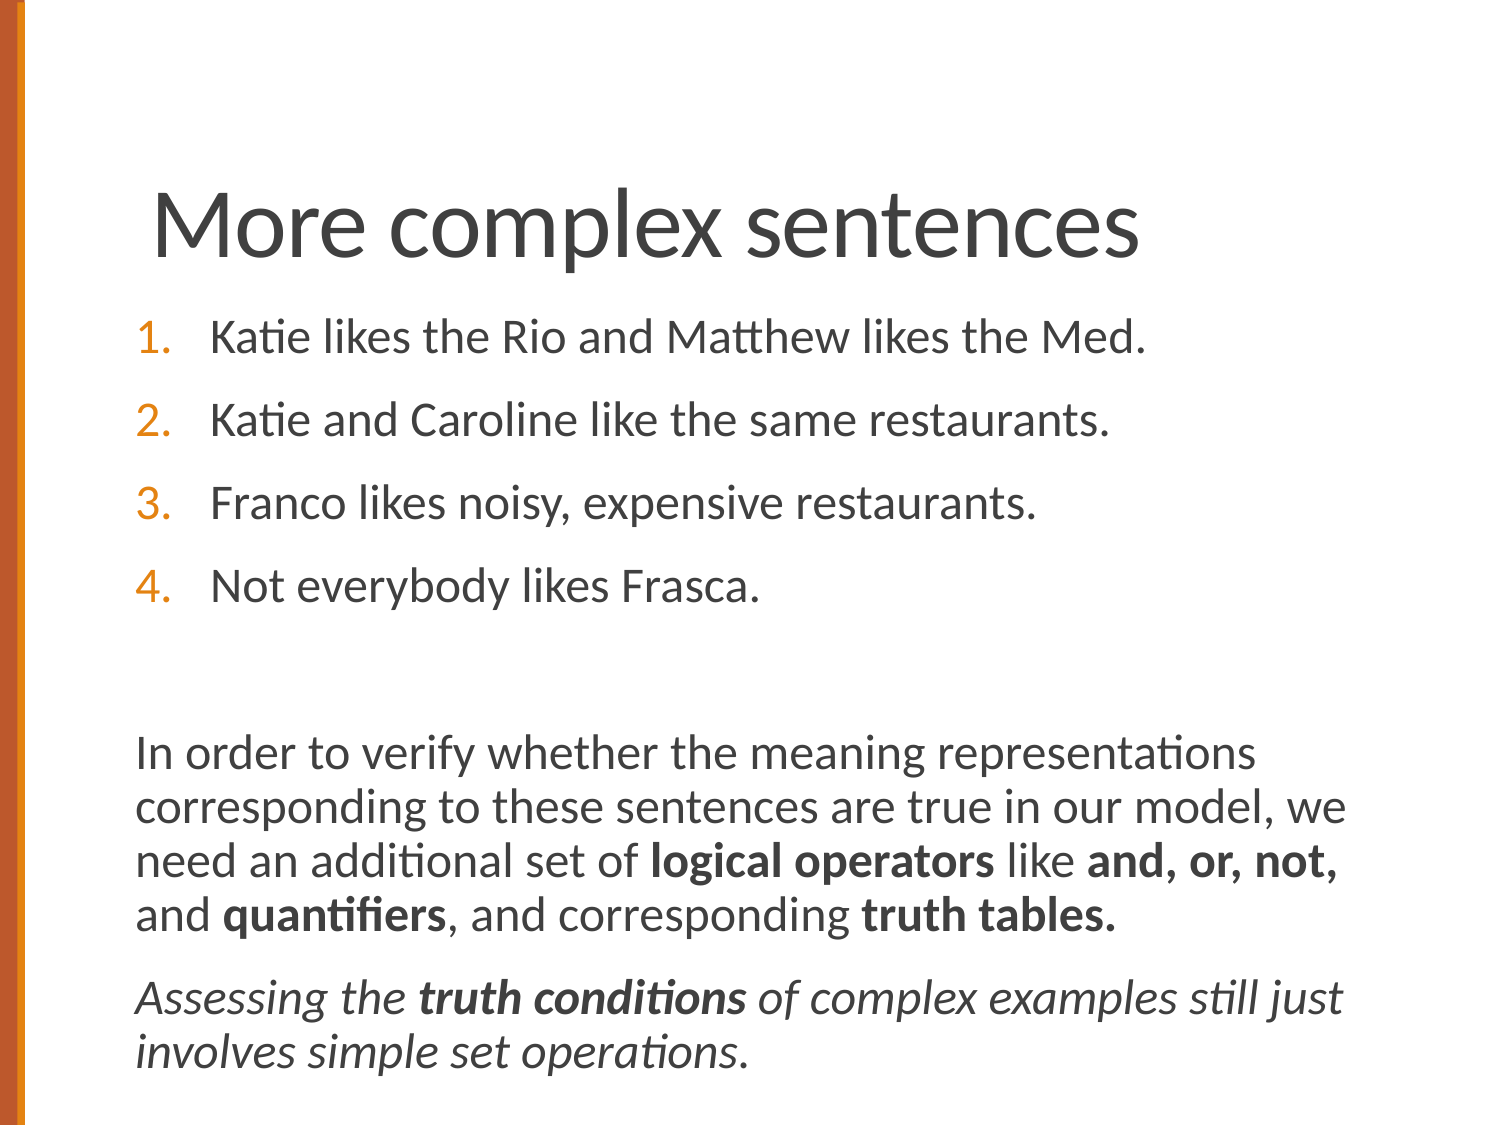

# More complex sentences
Katie likes the Rio and Matthew likes the Med.
Katie and Caroline like the same restaurants.
Franco likes noisy, expensive restaurants.
Not everybody likes Frasca.

In order to verify whether the meaning representations corresponding to these sentences are true in our model, we need an additional set of logical operators like and, or, not, and quantifiers, and corresponding truth tables.
Assessing the truth conditions of complex examples still just involves simple set operations.